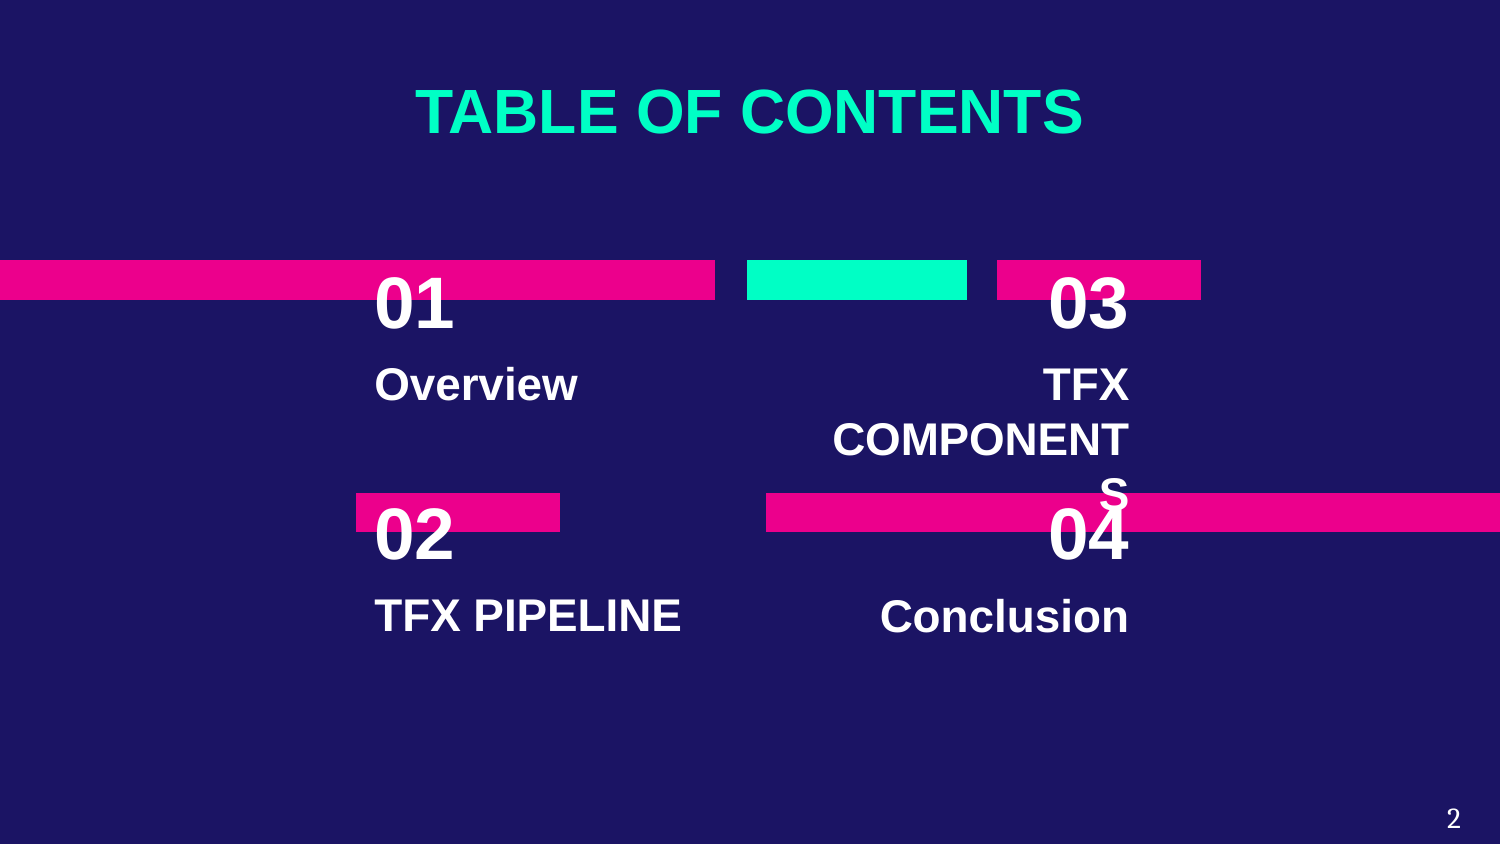

TABLE OF CONTENTS
# 01
03
Overview
TFX COMPONENTS
02
04
TFX PIPELINE
Conclusion

2